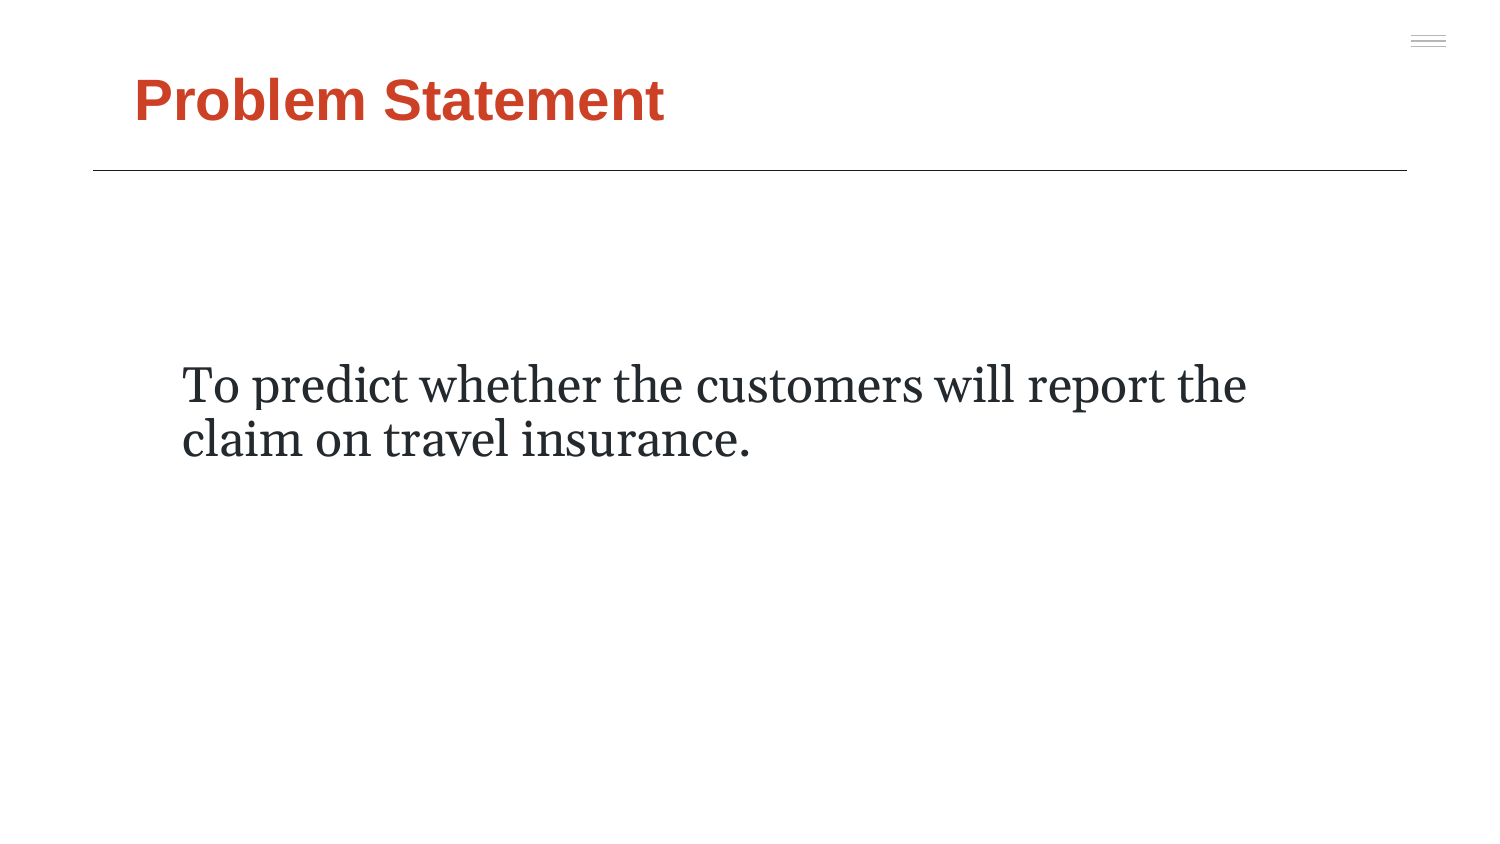

Problem Statement
To predict whether the customers will report the claim on travel insurance.